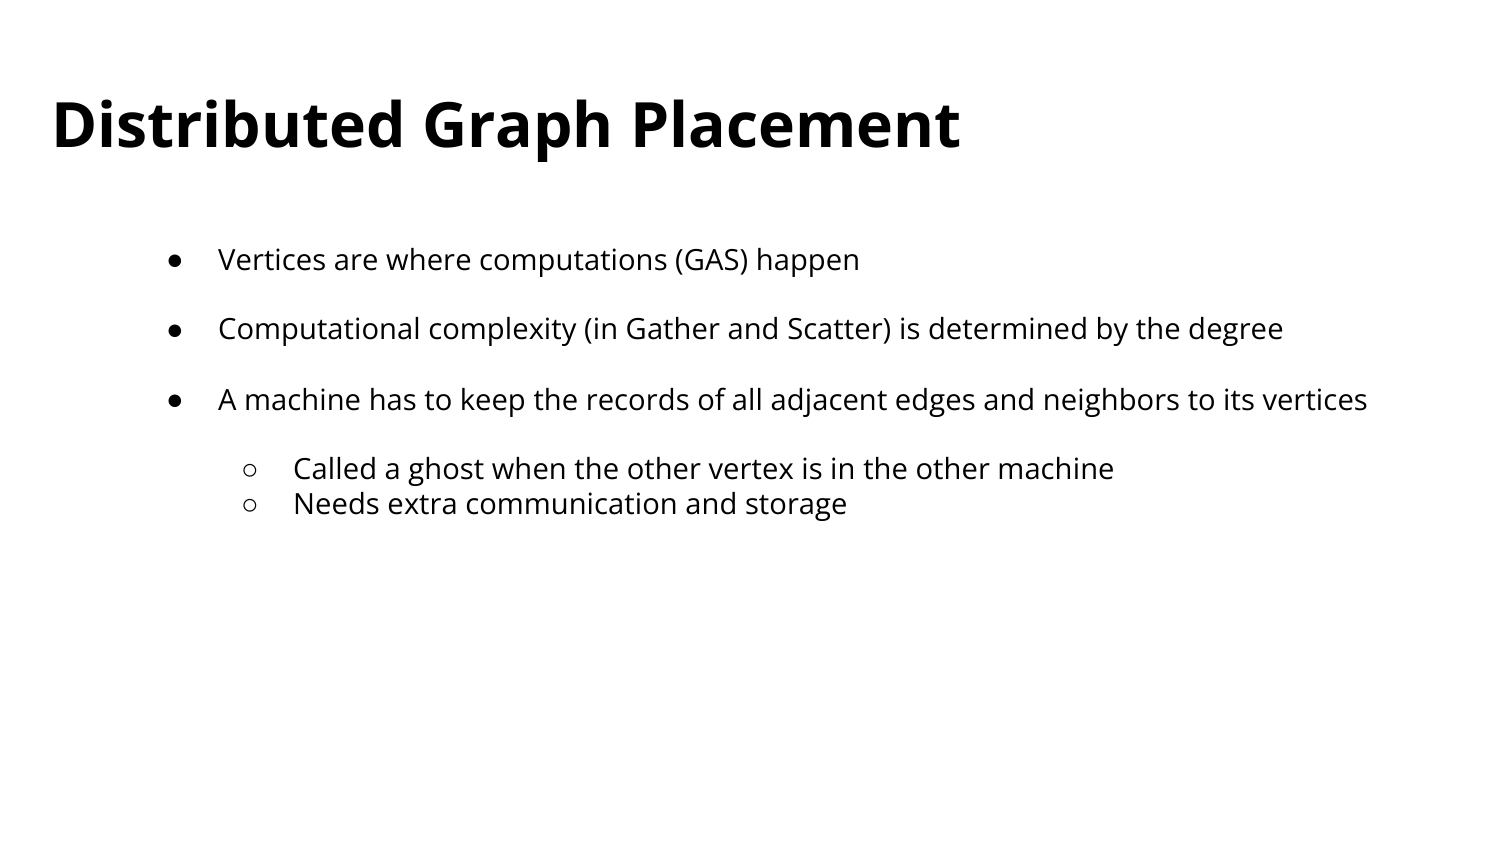

Distributed Graph Placement

Vertices are where computations (GAS) happen

Computational complexity (in Gather and Scatter) is determined by the degree

A machine has to keep the records of all adjacent edges and neighbors to its vertices

Called a ghost when the other vertex is in the other machine
Needs extra communication and storage